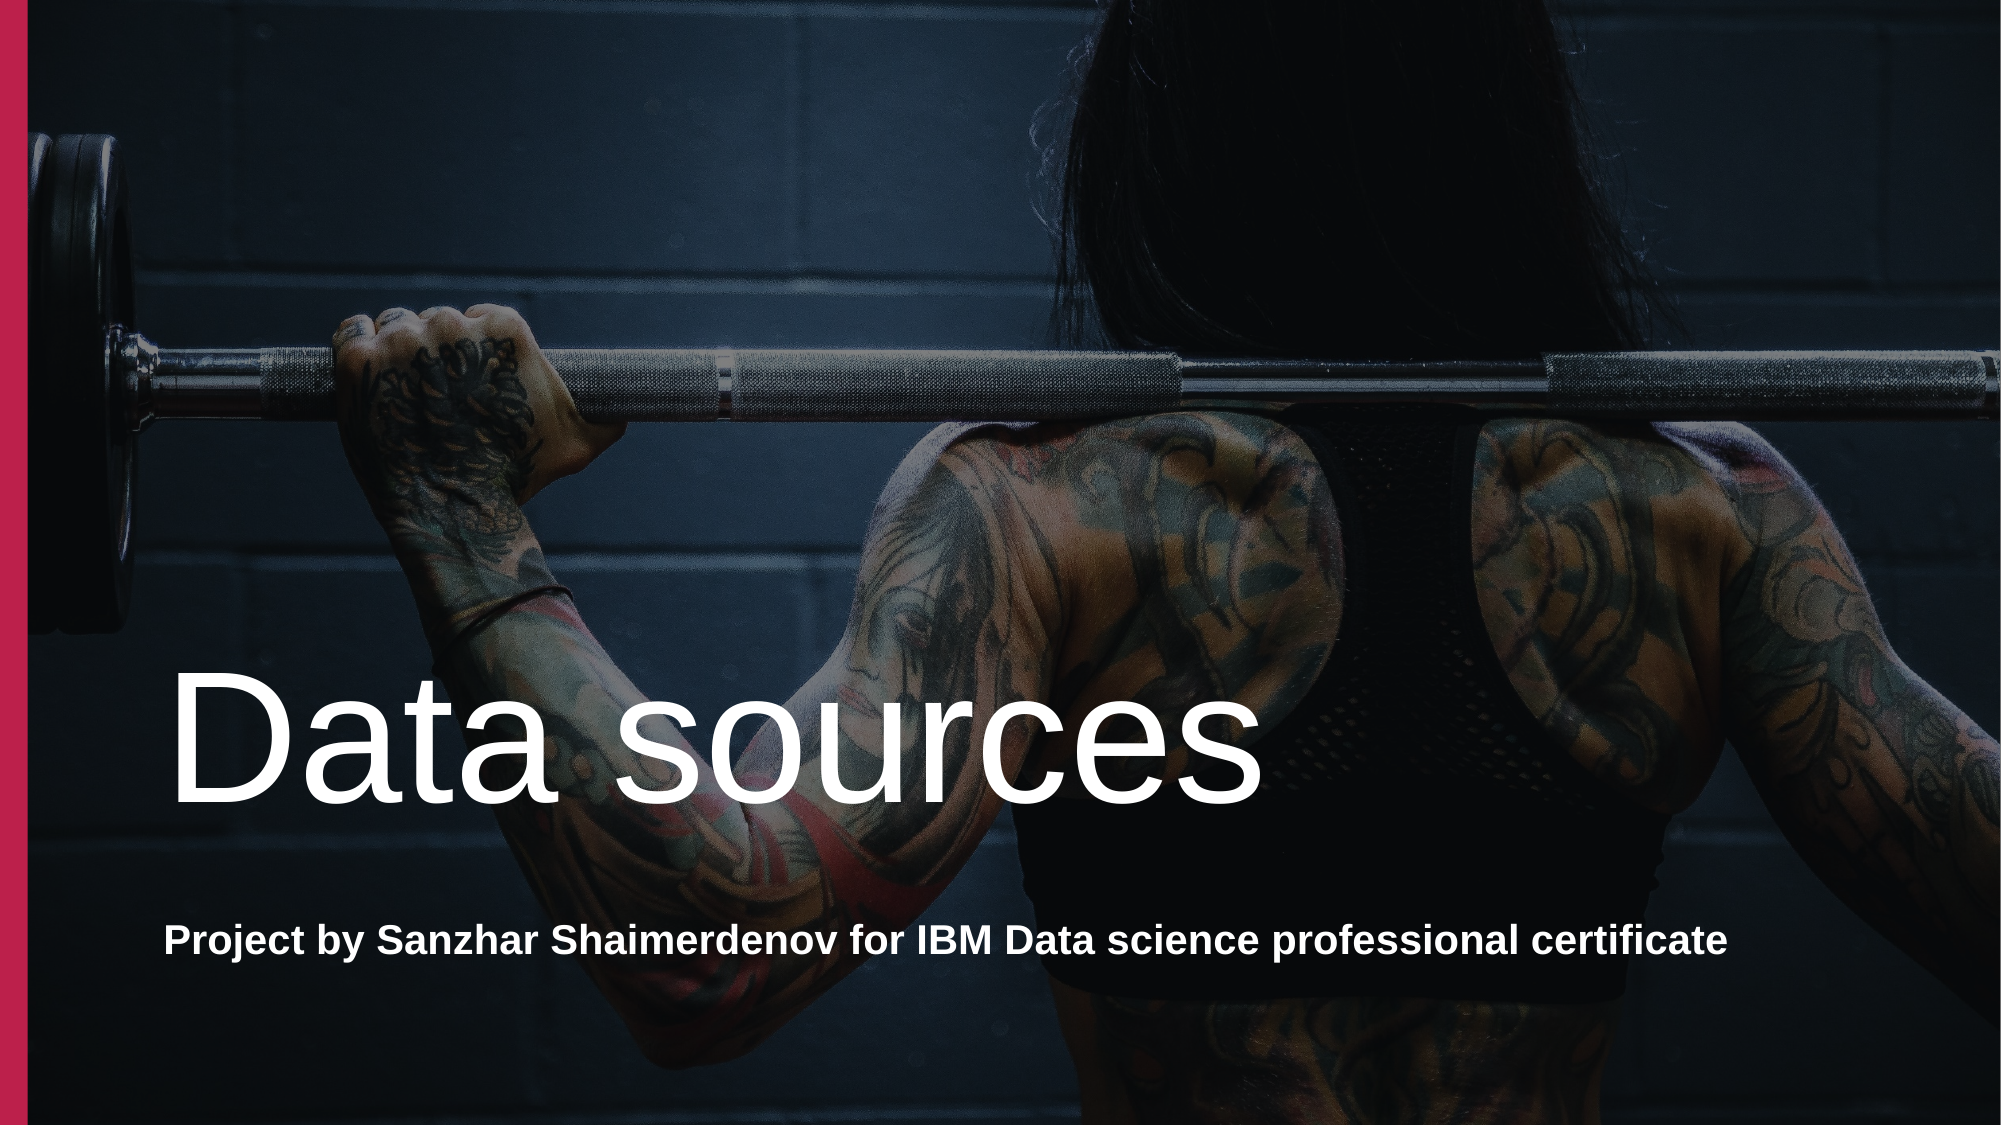

# Data sources
Project by Sanzhar Shaimerdenov for IBM Data science professional certificate